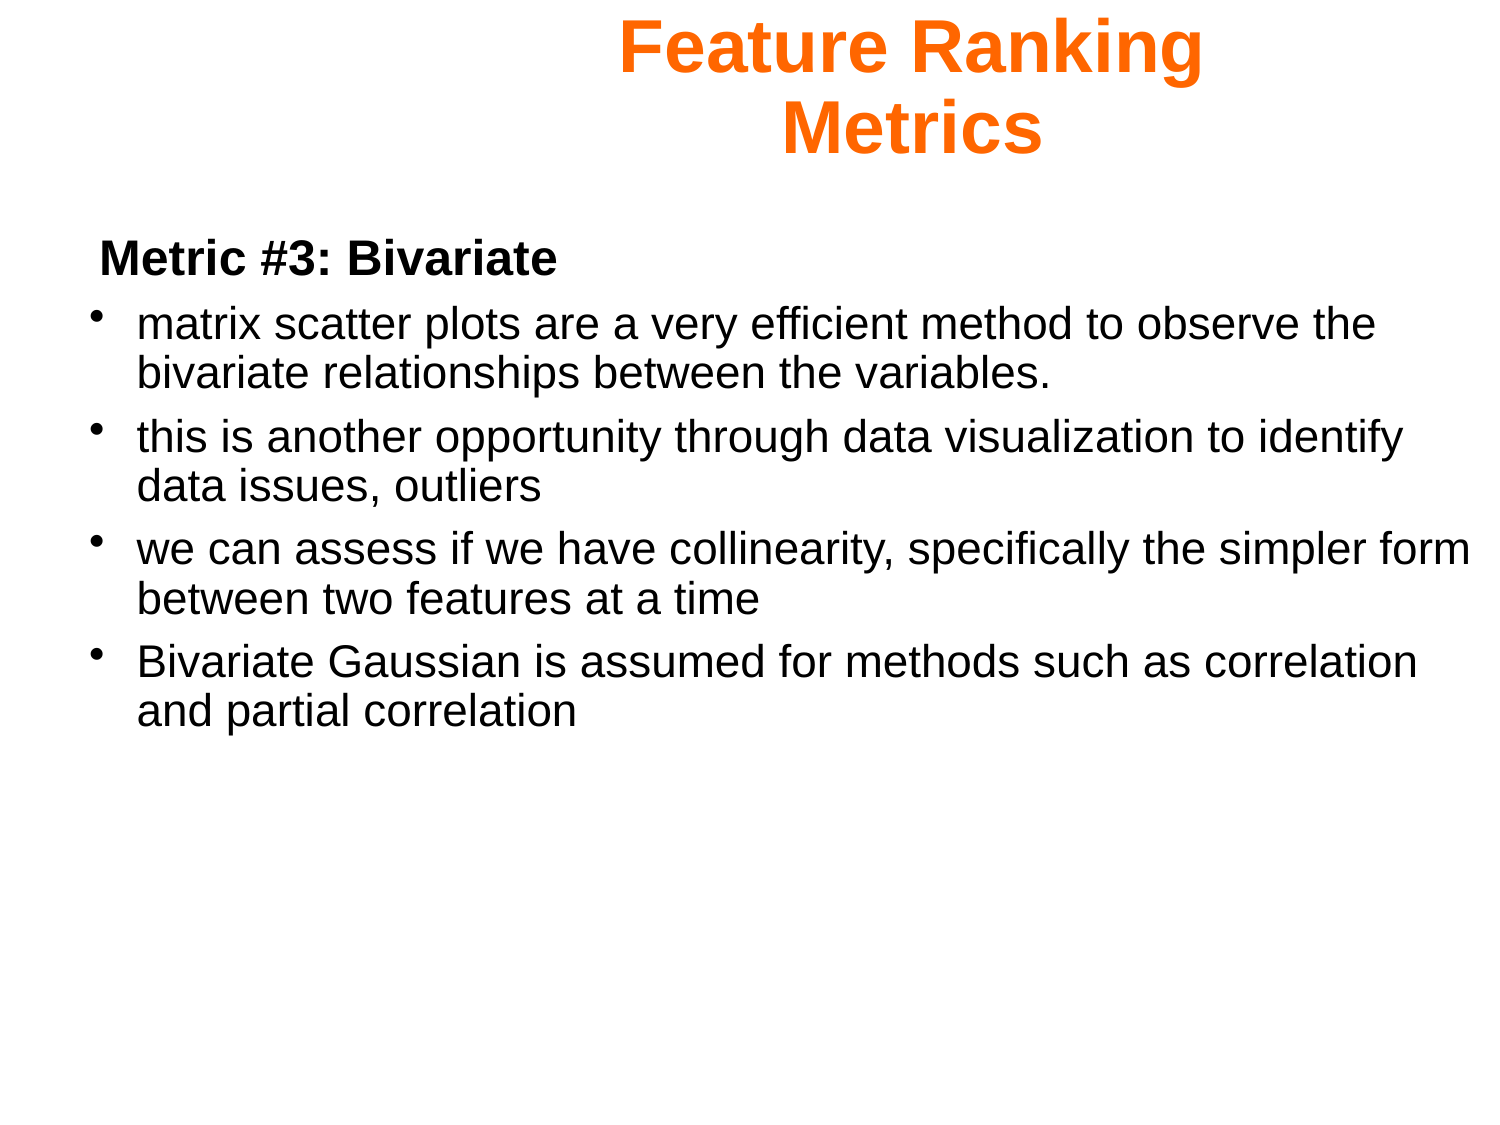

Feature Ranking Metrics
Metric #3: Bivariate
matrix scatter plots are a very efficient method to observe the bivariate relationships between the variables.
this is another opportunity through data visualization to identify data issues, outliers
we can assess if we have collinearity, specifically the simpler form between two features at a time
Bivariate Gaussian is assumed for methods such as correlation and partial correlation